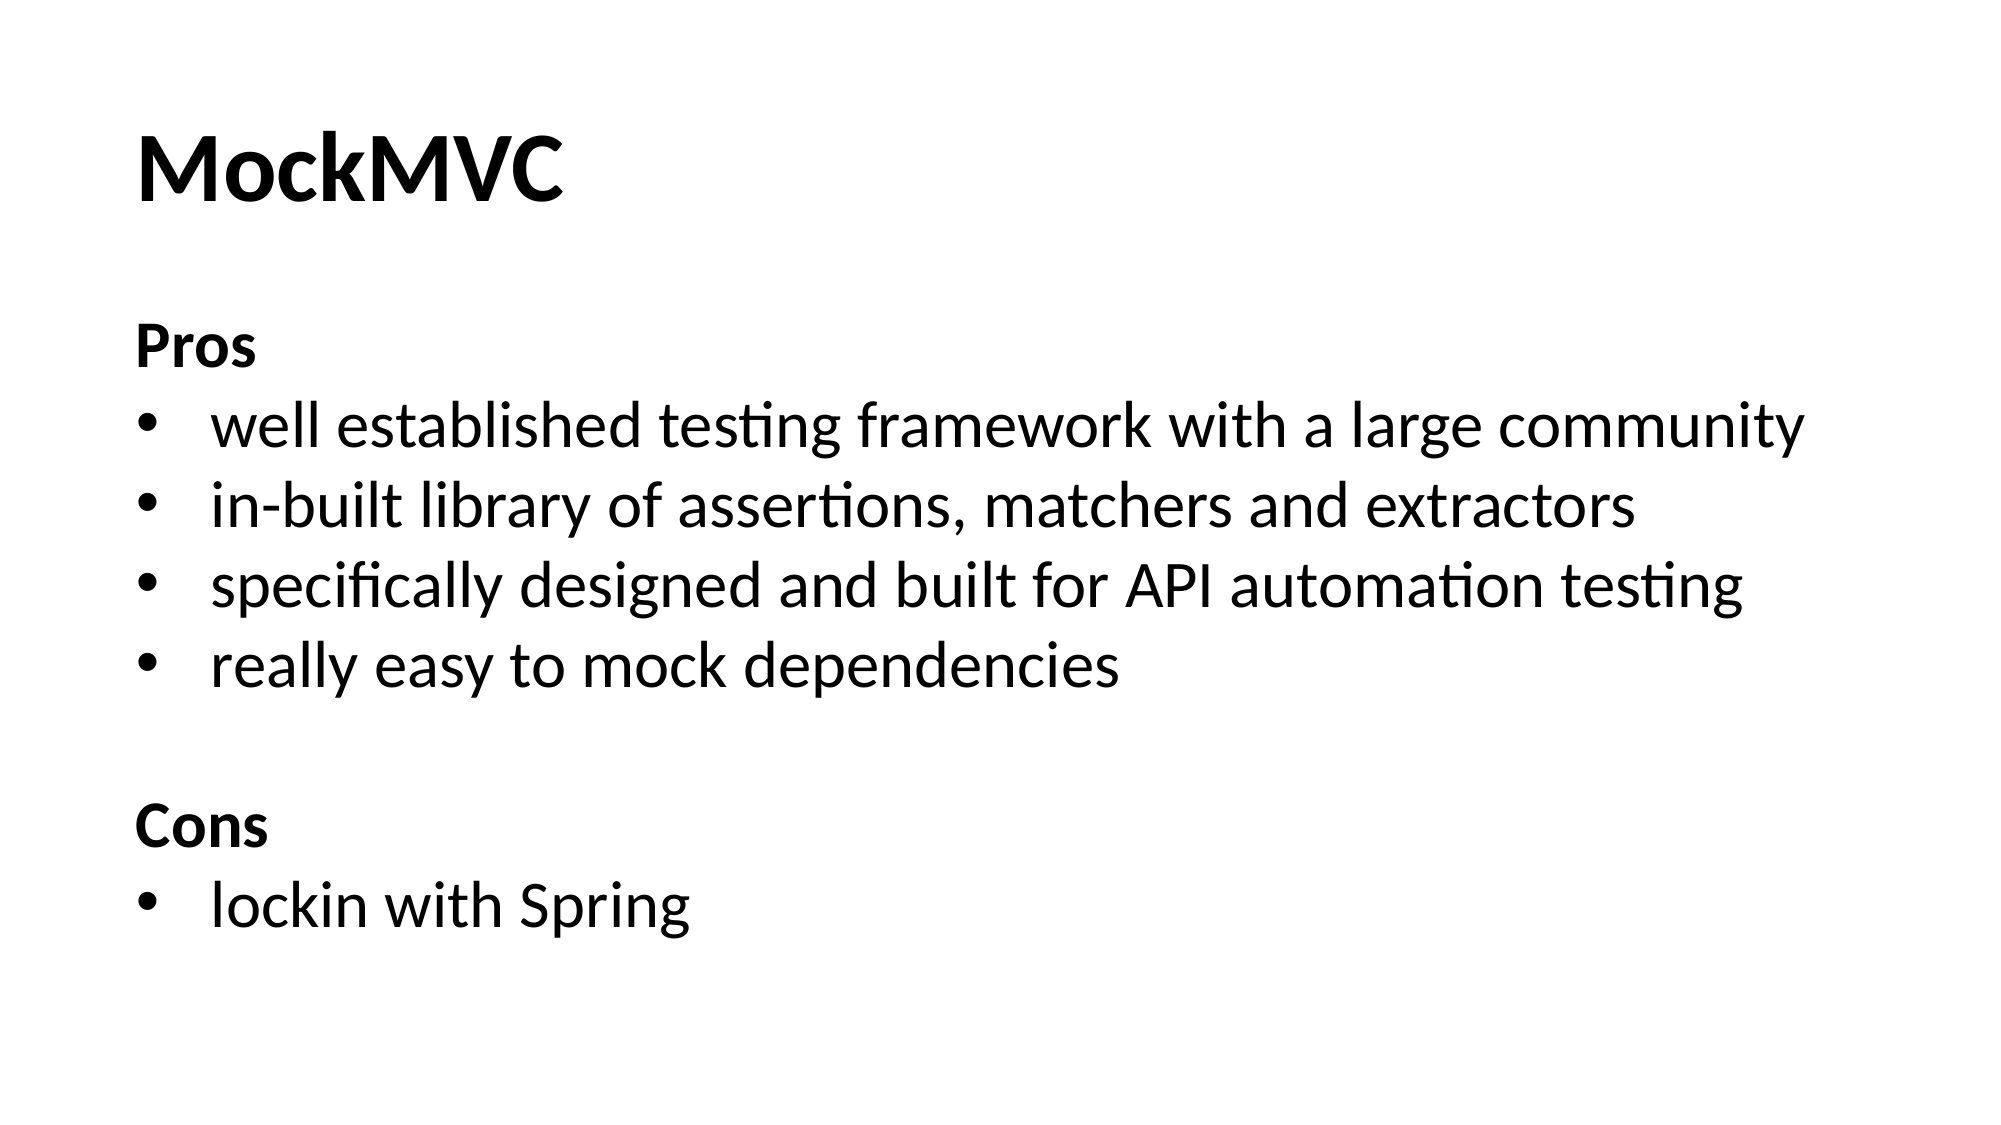

MockMVC

Pros
well established testing framework with a large community
in-built library of assertions, matchers and extractors
specifically designed and built for API automation testing
really easy to mock dependencies

Cons
lockin with Spring